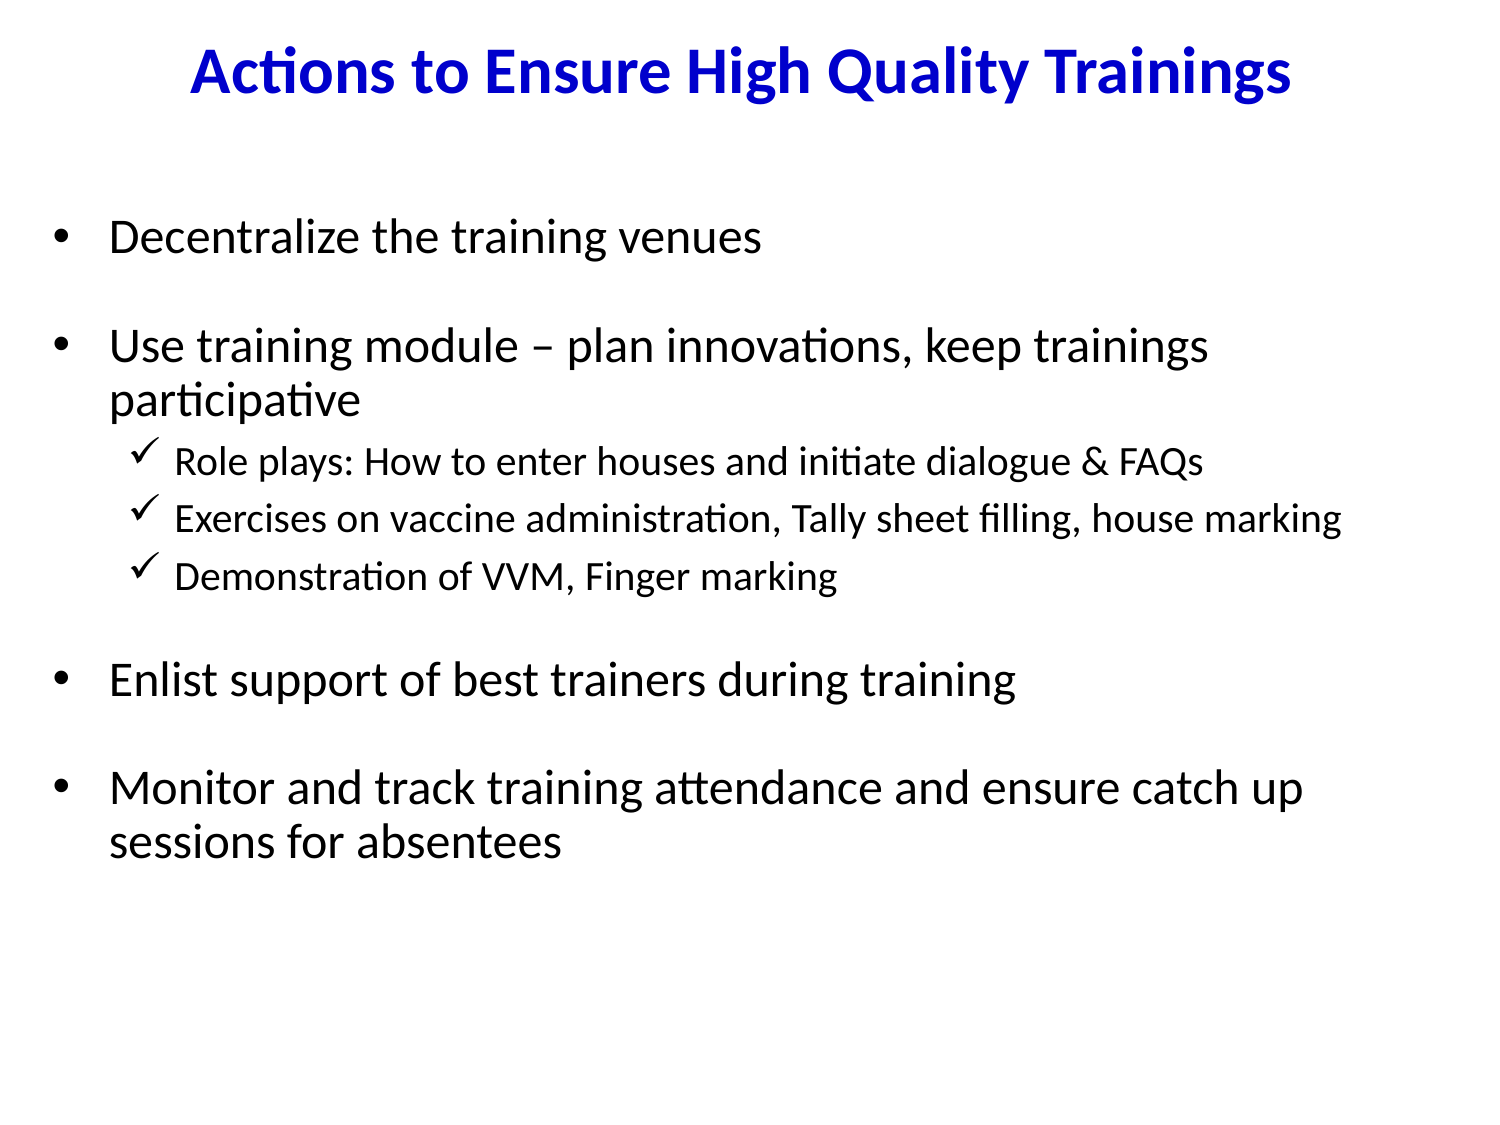

Actions to Ensure High Quality Trainings
Decentralize the training venues

Use training module – plan innovations, keep trainings participative
Role plays: How to enter houses and initiate dialogue & FAQs
Exercises on vaccine administration, Tally sheet filling, house marking
Demonstration of VVM, Finger marking

Enlist support of best trainers during training

Monitor and track training attendance and ensure catch up sessions for absentees